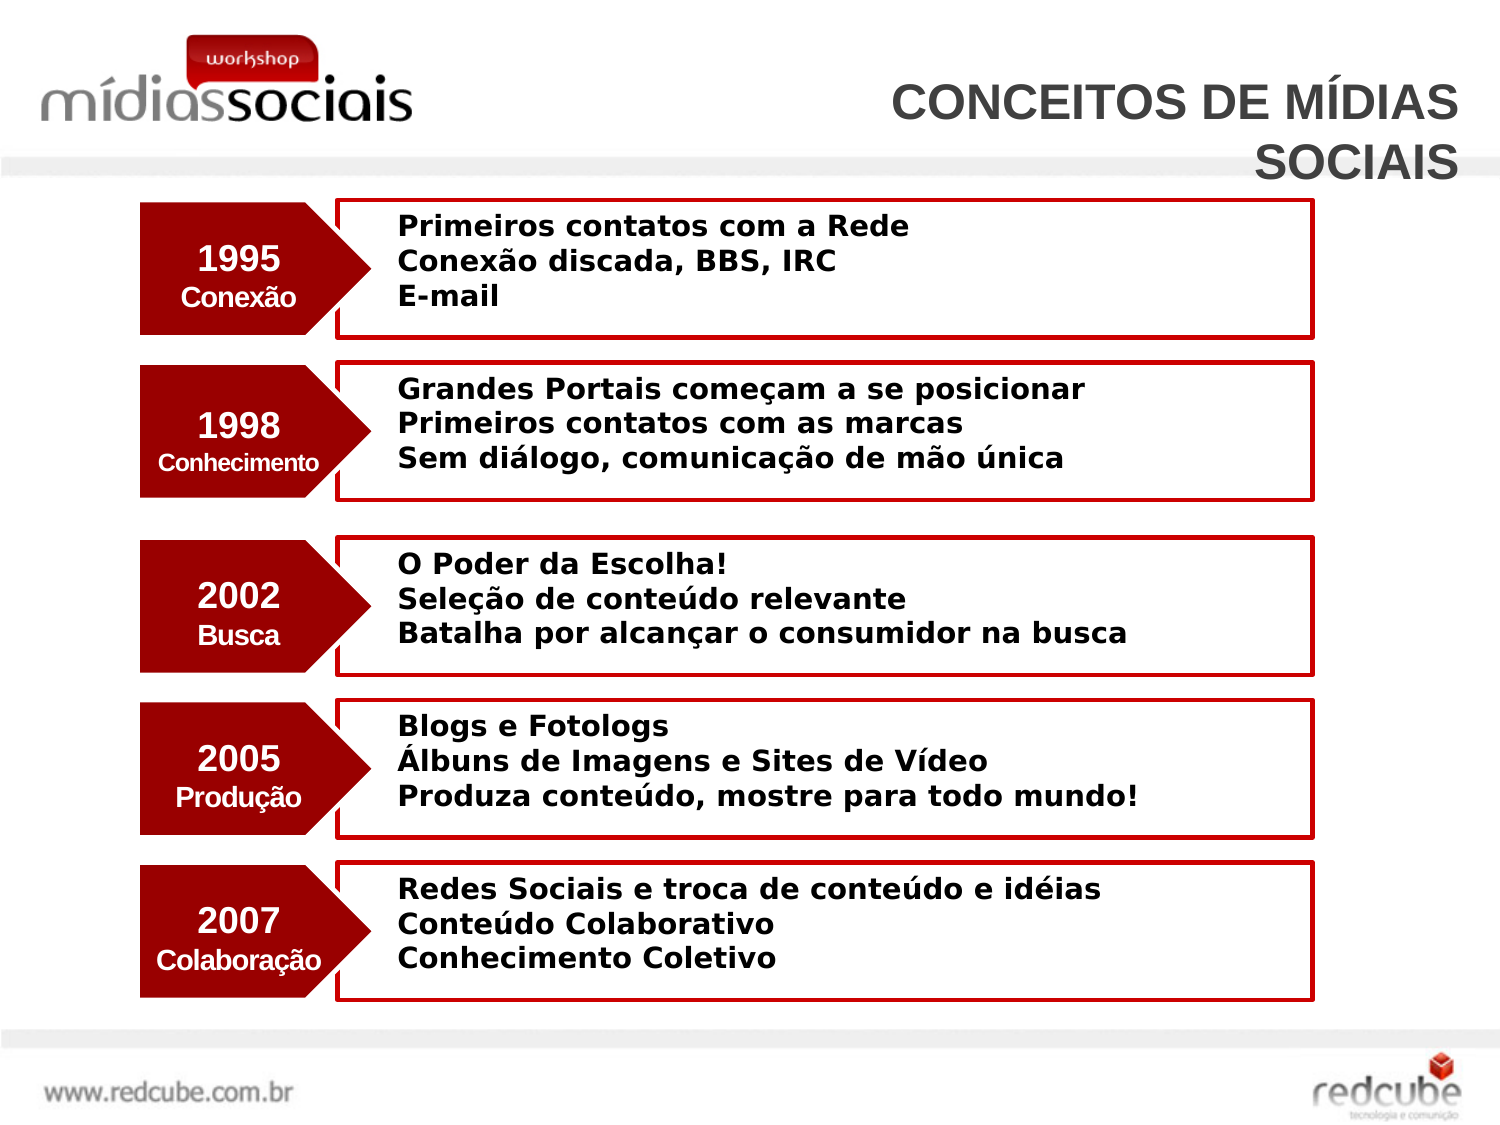

Conceitos de Mídias Sociais
1995
Conexão

Primeiros contatos com a Rede
Conexão discada, BBS, IRC
E-mail

1998
Conhecimento

Grandes Portais começam a se posicionar
Primeiros contatos com as marcas
Sem diálogo, comunicação de mão única
2002
Busca

O Poder da Escolha!
Seleção de conteúdo relevante
Batalha por alcançar o consumidor na busca
2005
Produção

Blogs e Fotologs
Álbuns de Imagens e Sites de Vídeo
Produza conteúdo, mostre para todo mundo!
2007
Colaboração

Redes Sociais e troca de conteúdo e idéias
Conteúdo Colaborativo
Conhecimento Coletivo